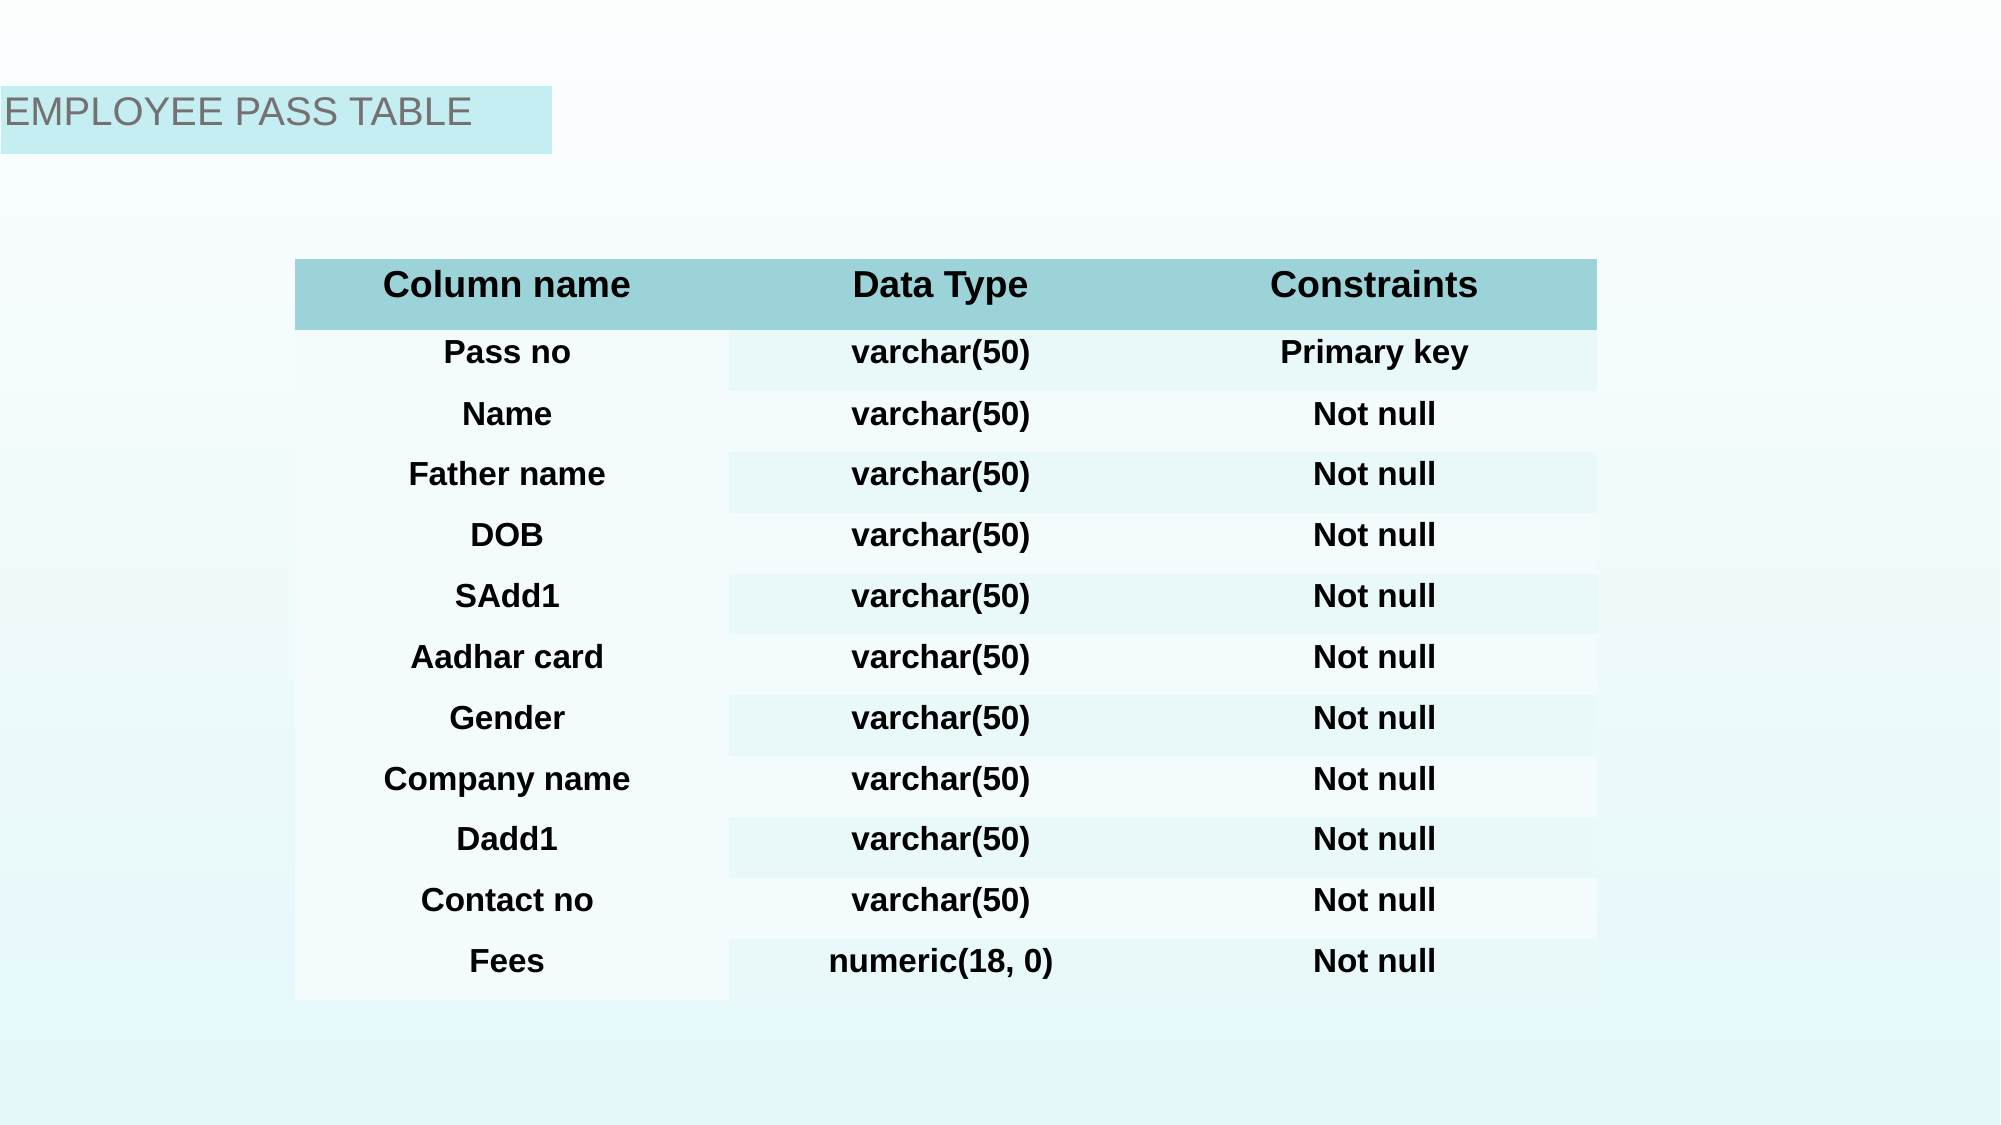

EMPLOYEE PASS TABLE

| Column name | Data Type | Constraints |
| --- | --- | --- |
| Pass no | varchar(50) | Primary key |
| Name | varchar(50) | Not null |
| Father name | varchar(50) | Not null |
| DOB | varchar(50) | Not null |
| SAdd1 | varchar(50) | Not null |
| Aadhar card | varchar(50) | Not null |
| Gender | varchar(50) | Not null |
| Company name | varchar(50) | Not null |
| Dadd1 | varchar(50) | Not null |
| Contact no | varchar(50) | Not null |
| Fees | numeric(18, 0) | Not null |